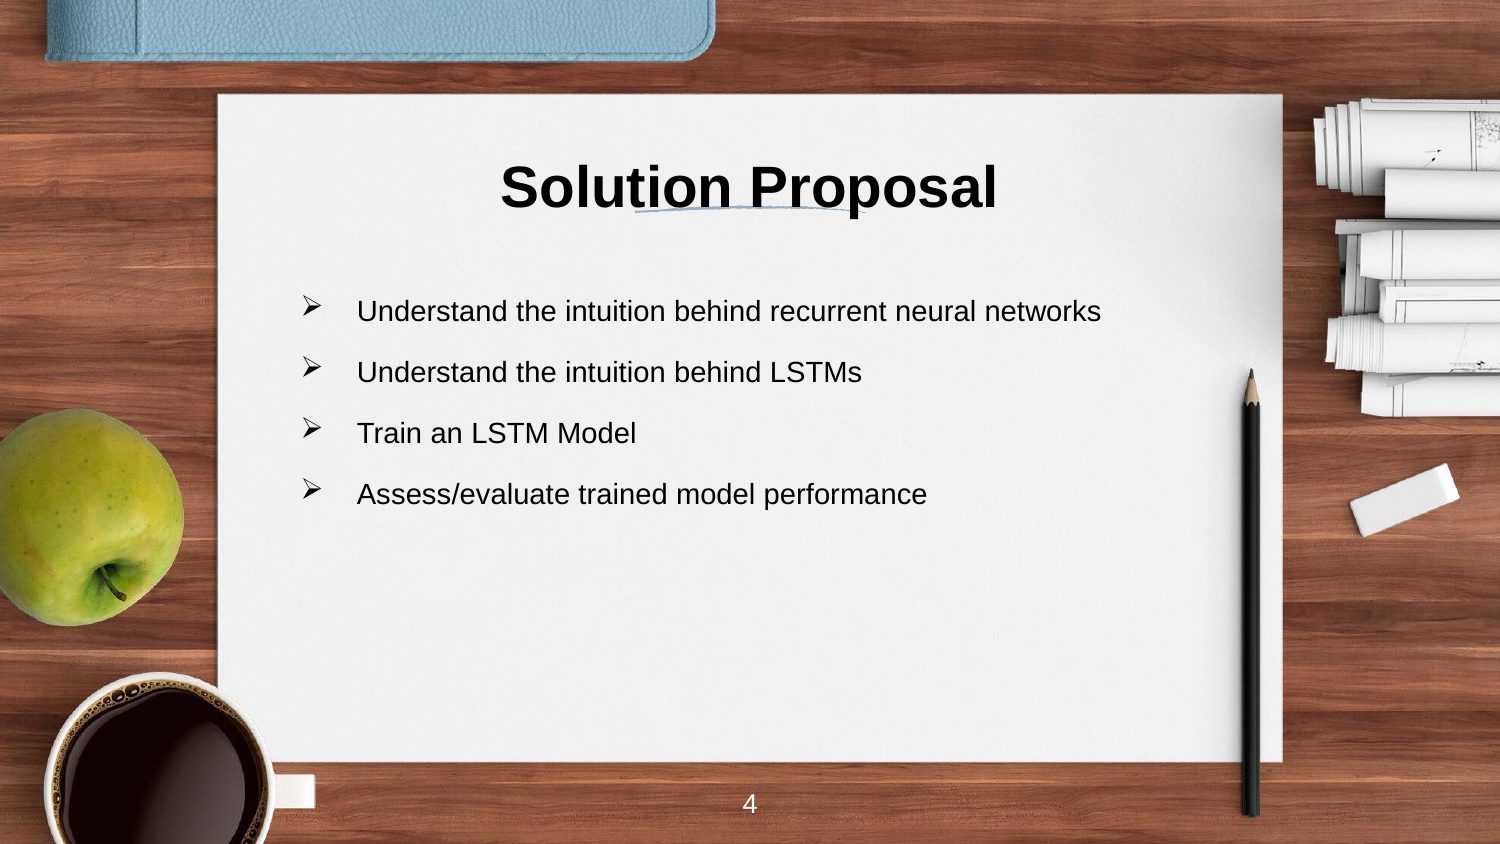

# Solution Proposal
Understand the intuition behind recurrent neural networks
Understand the intuition behind LSTMs
Train an LSTM Model
Assess/evaluate trained model performance
4